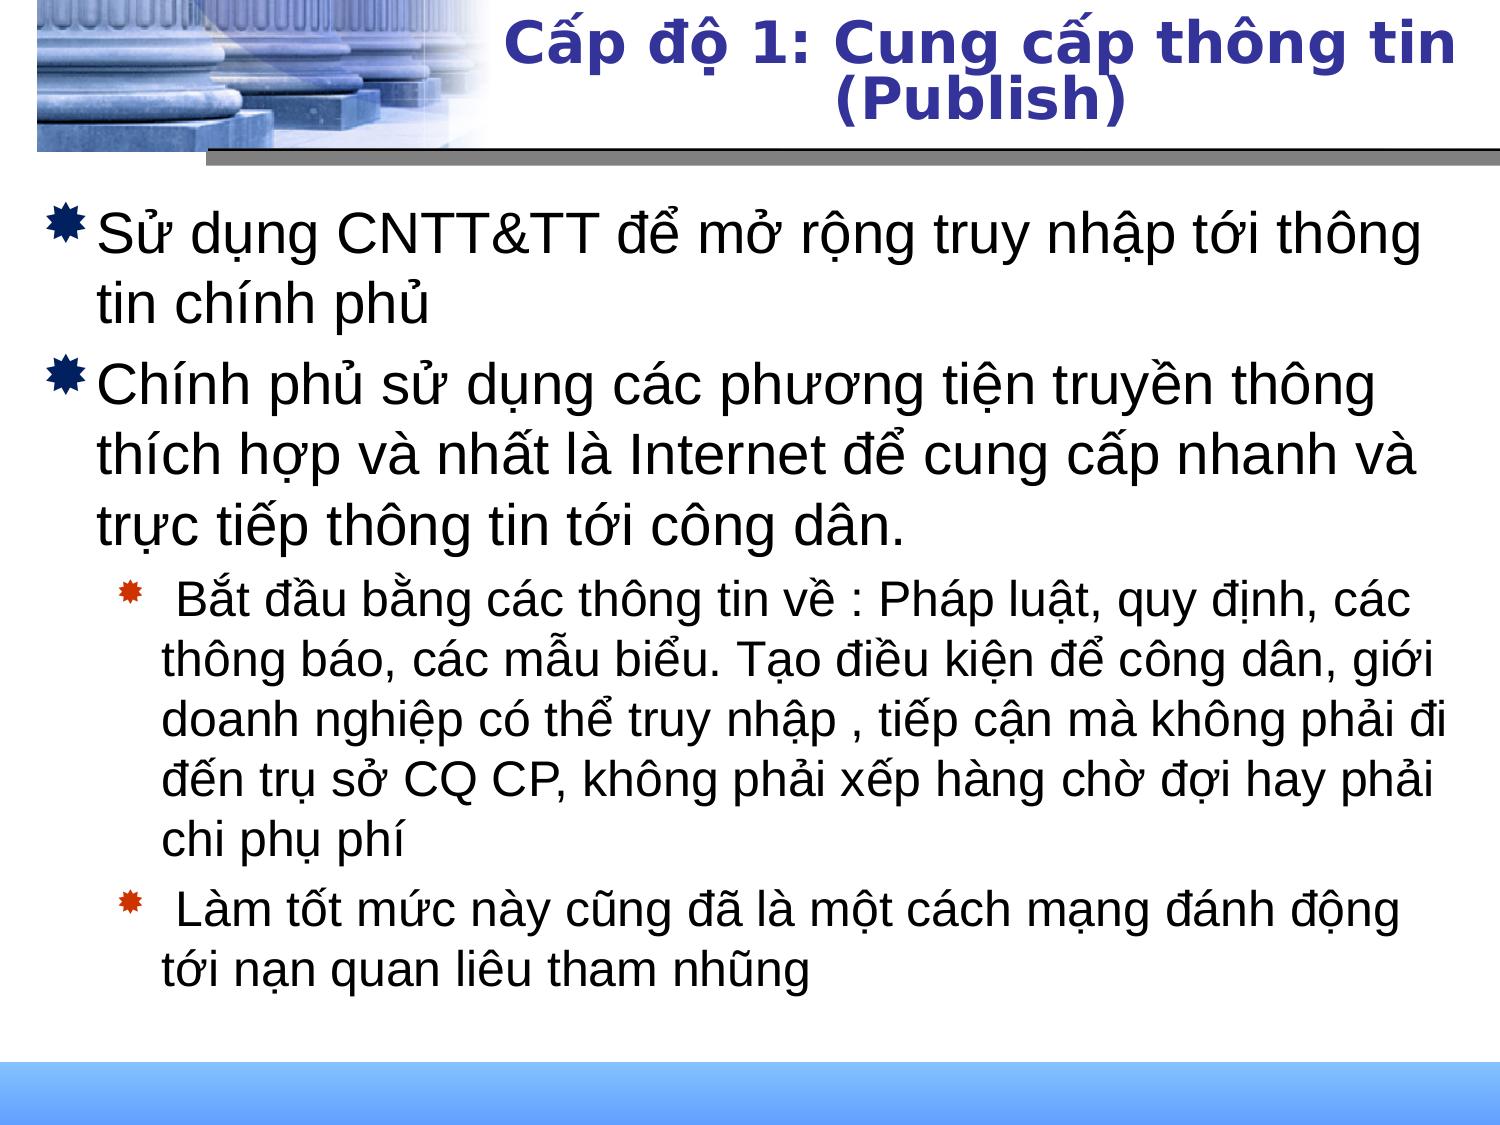

# Cấp độ 1: Cung cấp thông tin (Publish)
Sử dụng CNTT&TT để mở rộng truy nhập tới thông tin chính phủ
Chính phủ sử dụng các phương tiện truyền thông thích hợp và nhất là Internet để cung cấp nhanh và trực tiếp thông tin tới công dân.
 Bắt đầu bằng các thông tin về : Pháp luật, quy định, các thông báo, các mẫu biểu. Tạo điều kiện để công dân, giới doanh nghiệp có thể truy nhập , tiếp cận mà không phải đi đến trụ sở CQ CP, không phải xếp hàng chờ đợi hay phải chi phụ phí
 Làm tốt mức này cũng đã là một cách mạng đánh động tới nạn quan liêu tham nhũng